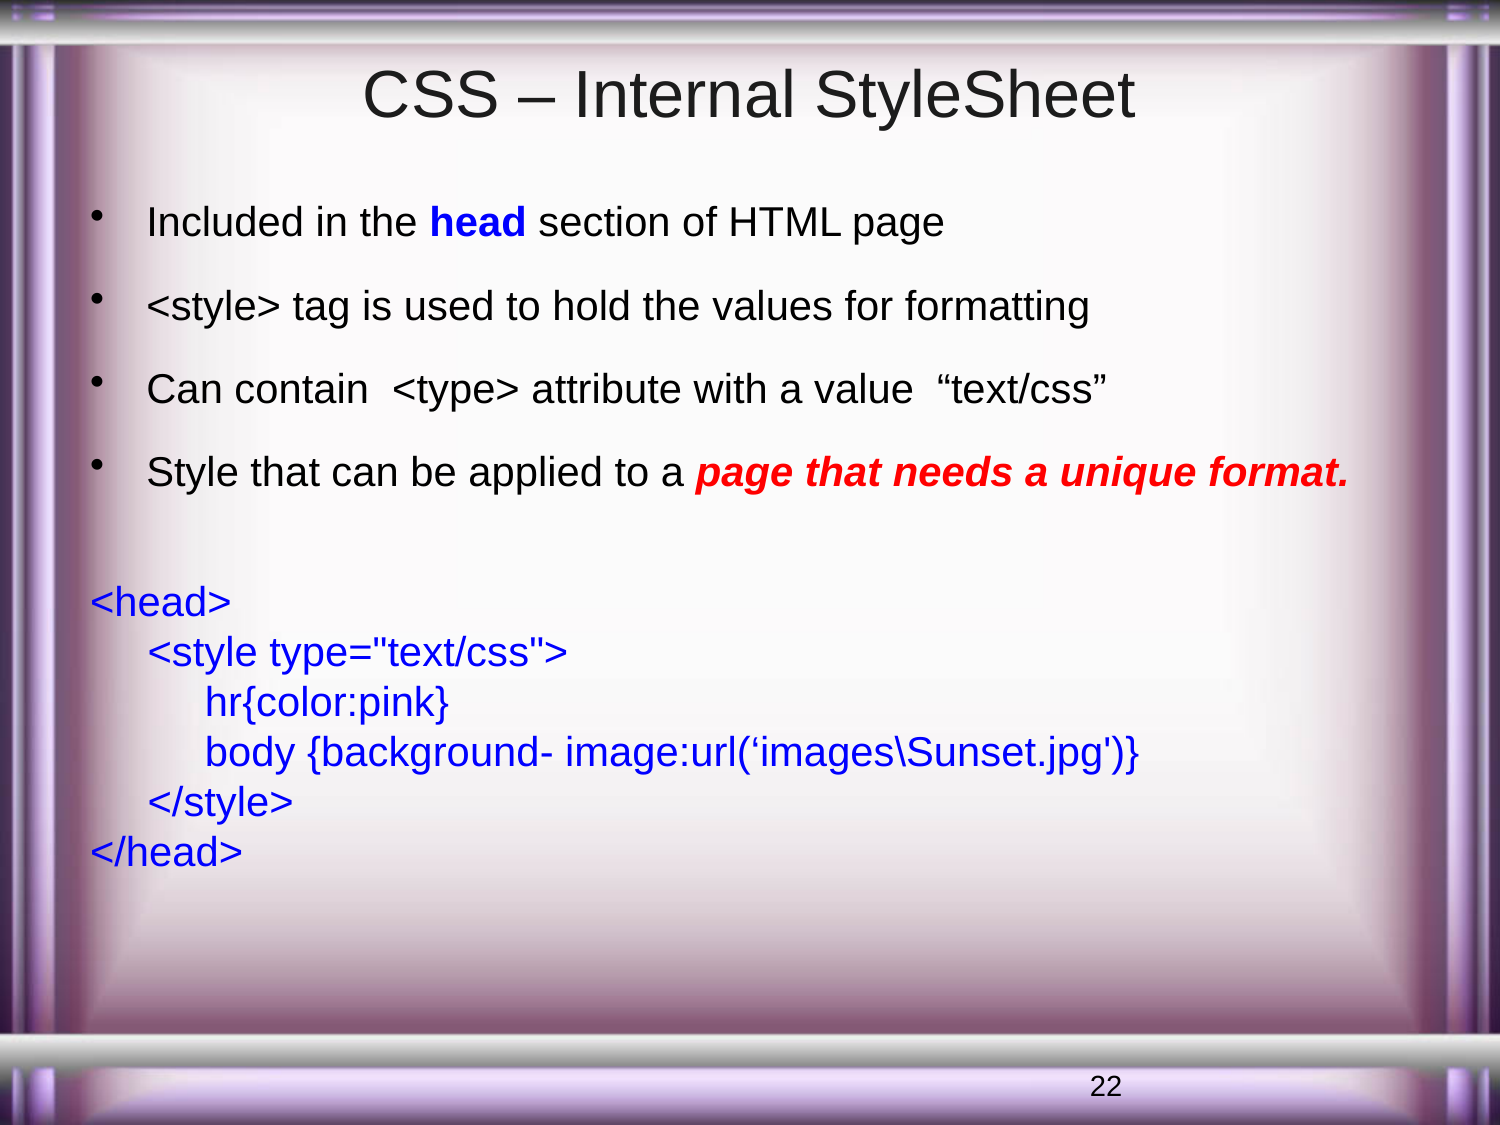

# CSS – Internal StyleSheet
Included in the head section of HTML page
<style> tag is used to hold the values for formatting
Can contain  <type> attribute with a value  “text/css”
Style that can be applied to a page that needs a unique format.

<head>
     <style type="text/css">
          hr{color:pink}
          body {background- image:url(‘images\Sunset.jpg')}
     </style>
</head>

22